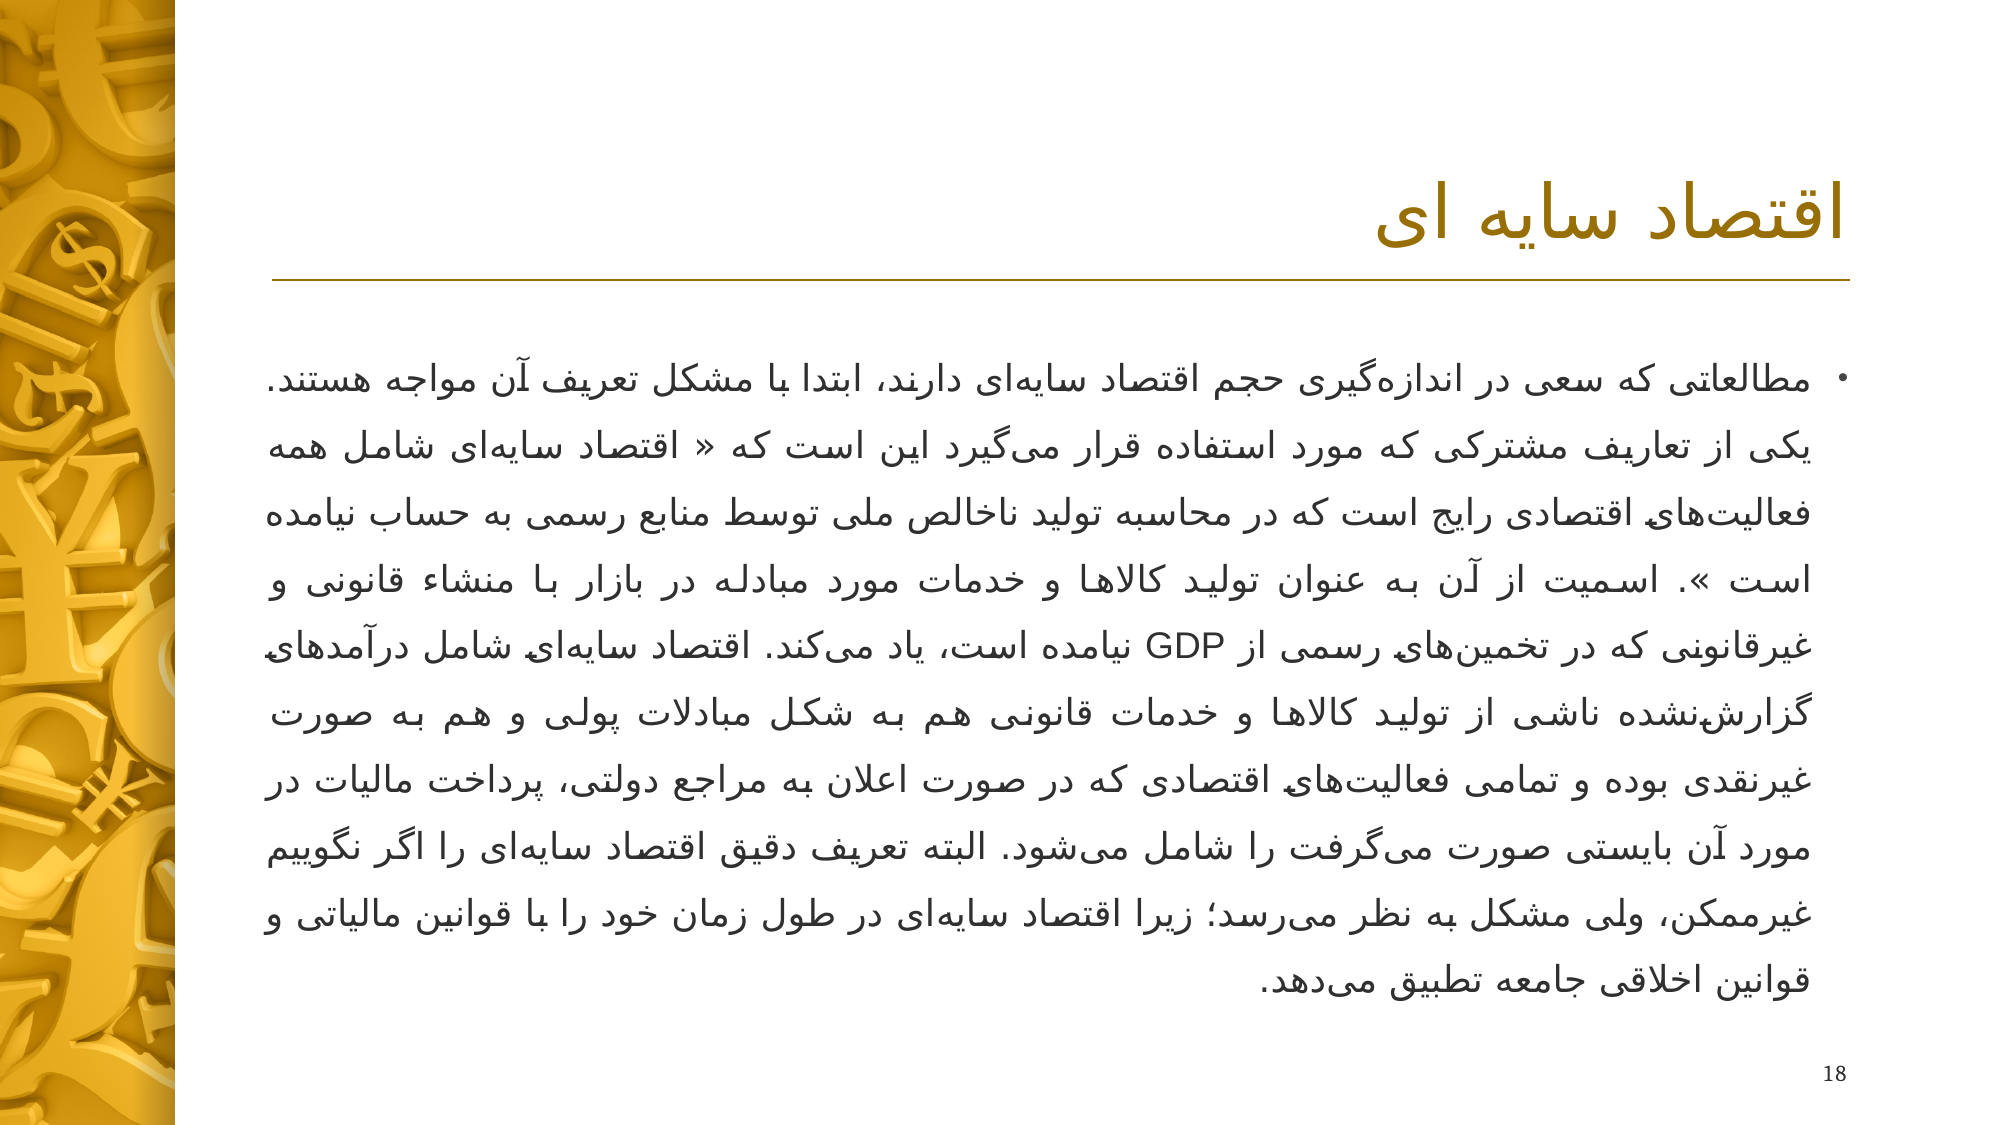

# اقتصاد سایه ای
مطالعاتی كه سعی در اندازه‌گیری حجم اقتصاد سایه‌ای دارند، ابتدا با مشكل تعریف آن مواجه هستند. یكی از تعاریف مشتركی كه مورد استفاده قرار می‌گیرد این است كه « اقتصاد سایه‌ای شامل همه فعالیت‌های اقتصادی رایج است كه در محاسبه تولید ناخالص ملی توسط منابع رسمی به حساب نیامده است ». اسمیت از آن به عنوان تولید كالاها و خدمات مورد مبادله در بازار با منشاء قانونی و غیرقانونی كه در تخمین‌های رسمی از GDP نیامده است، یاد می‌كند. اقتصاد سایه‌ای شامل درآمدهای گزارش‌نشده ناشی از تولید كالاها و خدمات قانونی هم به شكل مبادلات پولی و هم به صورت غیرنقدی بوده و تمامی فعالیت‌های اقتصادی كه در صورت اعلان به مراجع دولتی، پرداخت مالیات در مورد آن بایستی صورت می‌گرفت را شامل می‌شود. البته تعریف دقیق اقتصاد سایه‌ای را اگر نگوییم غیرممكن، ولی مشكل به نظر می‌رسد؛ زیرا اقتصاد سایه‌ای در طول زمان خود را با قوانین مالیاتی و قوانین اخلاقی جامعه تطبیق می‌دهد.
18